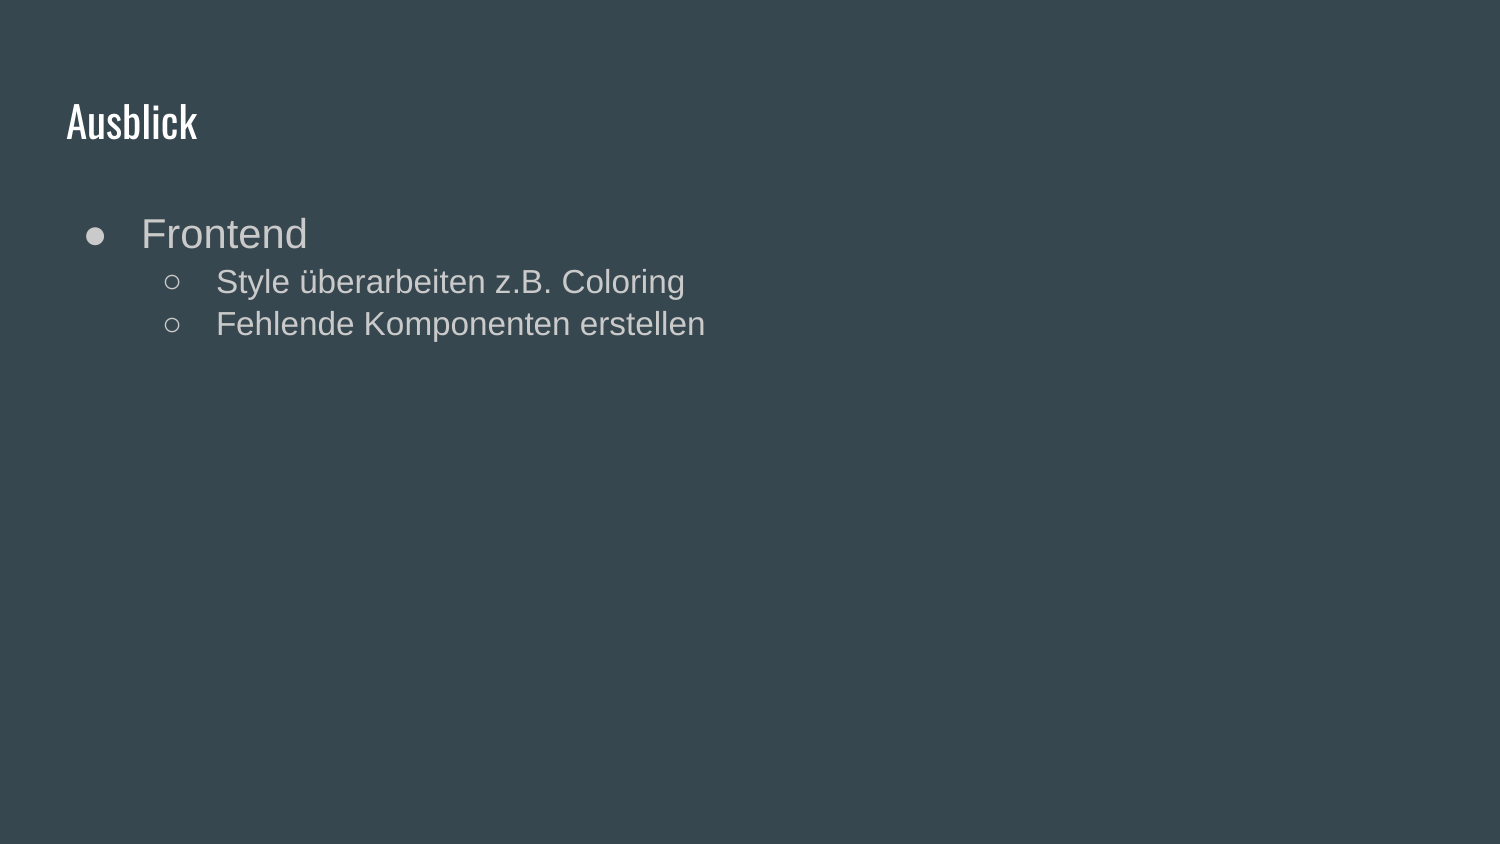

# Ausblick
Frontend
Style überarbeiten z.B. Coloring
Fehlende Komponenten erstellen